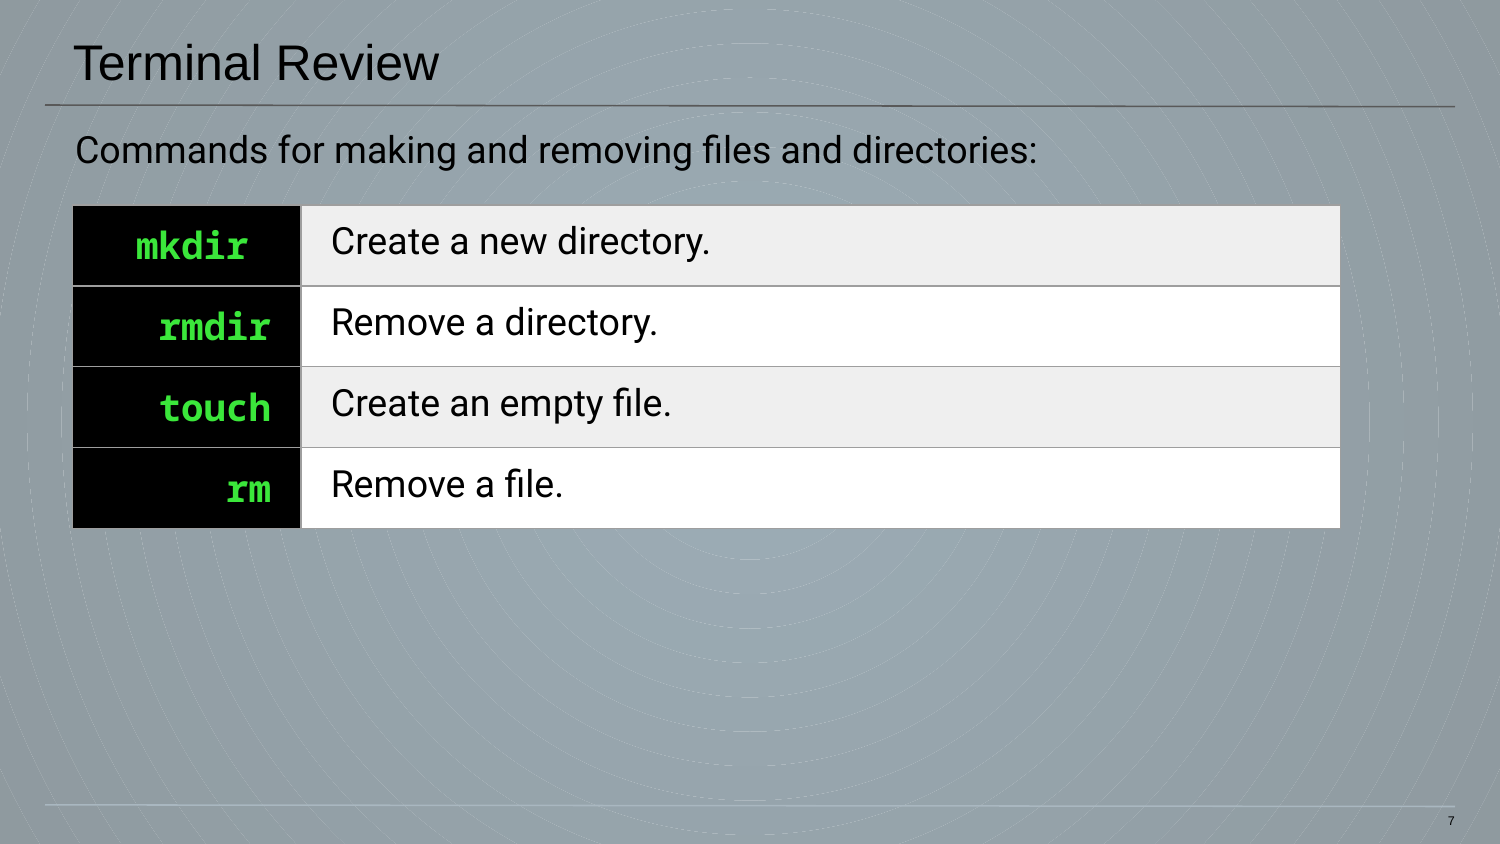

# Terminal Review
Commands for making and removing files and directories:

| mkdir | Create a new directory. |
| --- | --- |
| rmdir | Remove a directory. |
| touch | Create an empty file. |
| rm | Remove a file. |
7